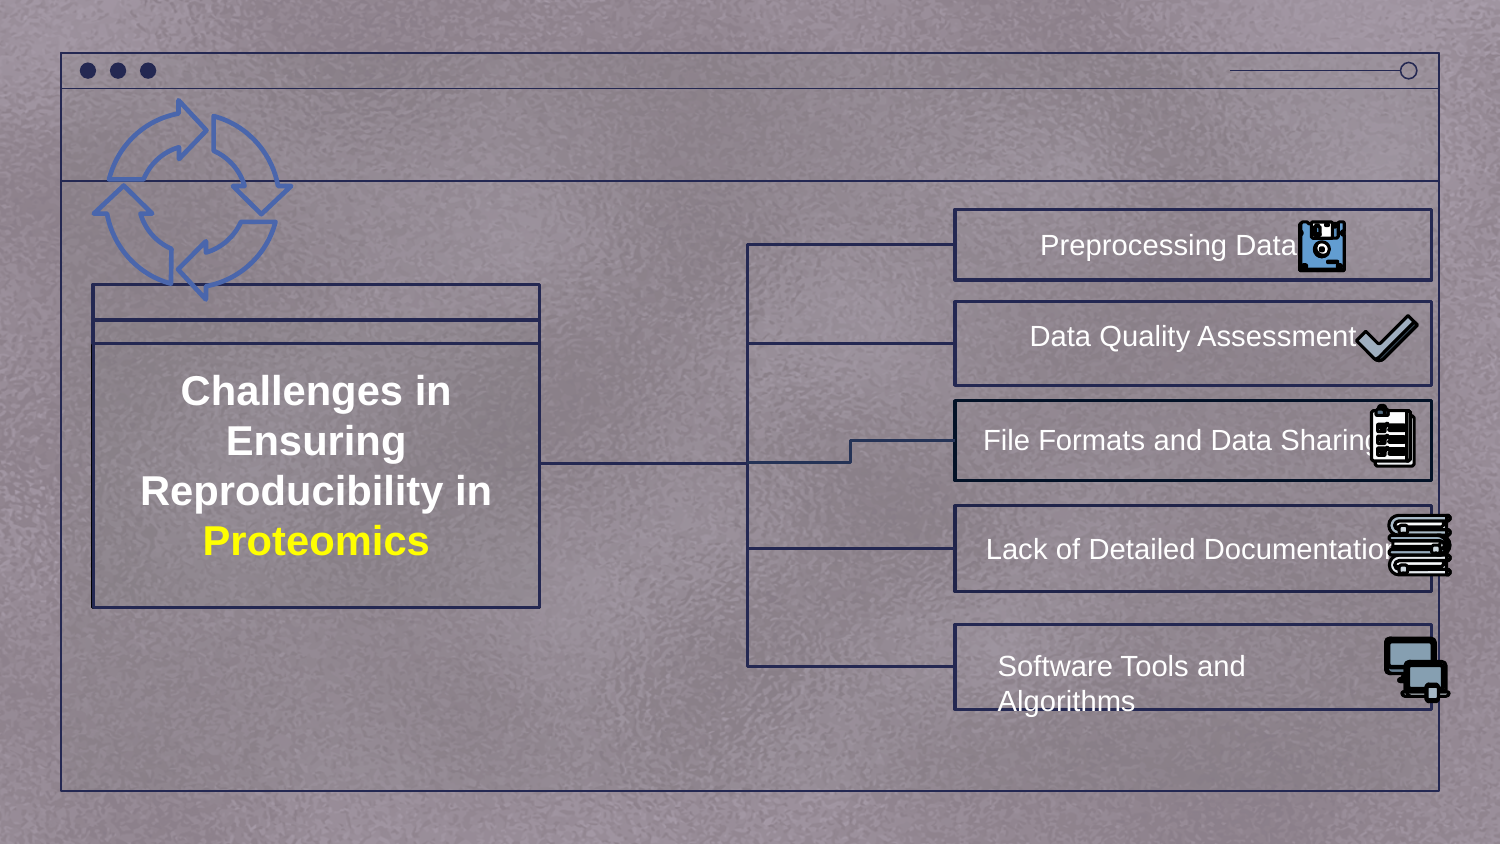

Preprocessing Data

Data Quality Assessment

Challenges in Ensuring Reproducibility in Proteomics

File Formats and Data Sharing

Lack of Detailed Documentation

Software Tools and Algorithms